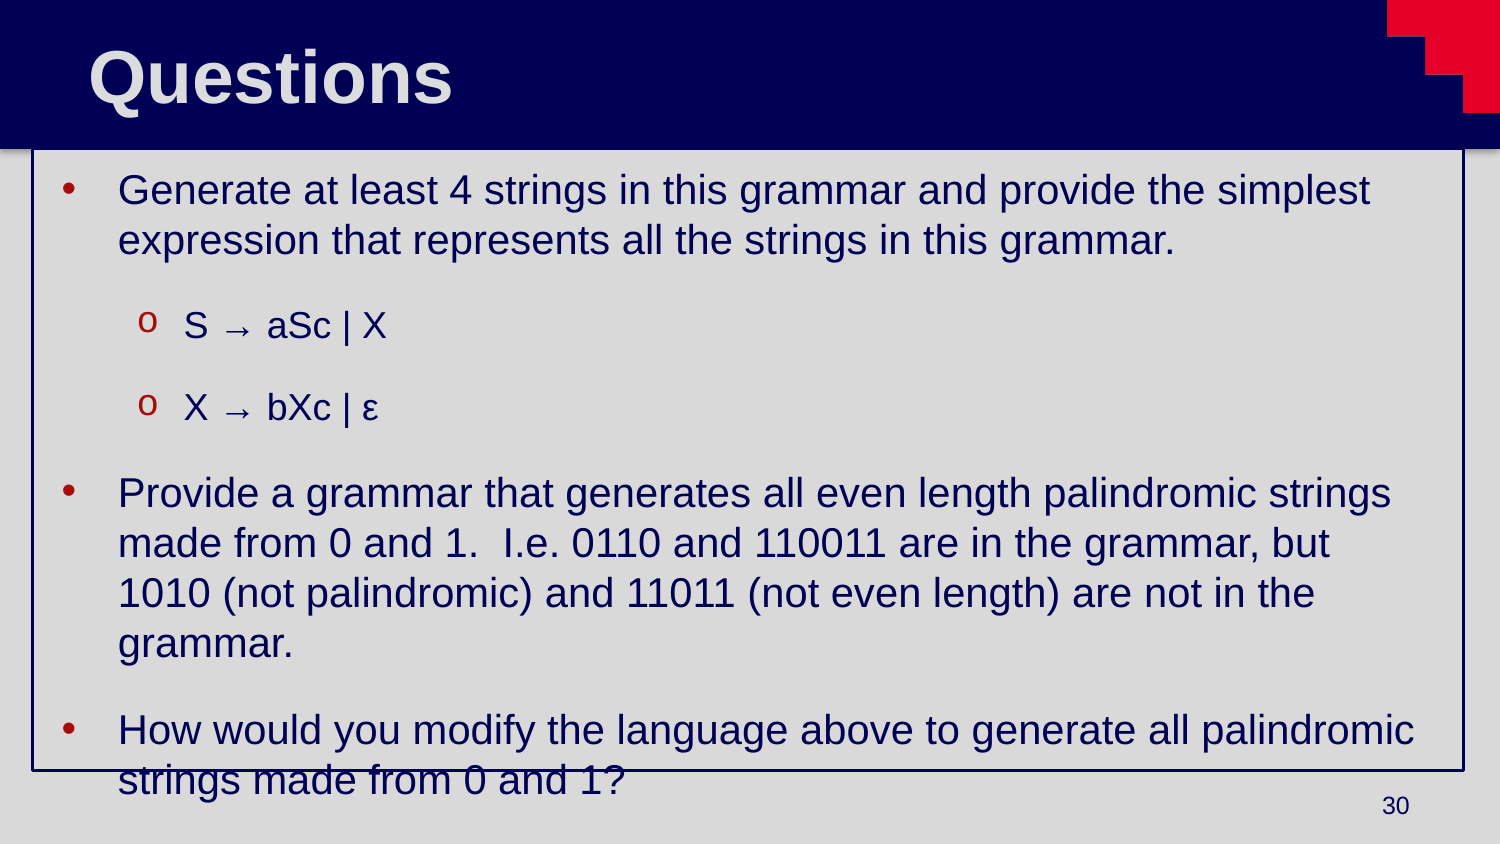

# Questions
Generate at least 4 strings in this grammar and provide the simplest expression that represents all the strings in this grammar.
S → aSc | X
X → bXc | ε
Provide a grammar that generates all even length palindromic strings made from 0 and 1.  I.e. 0110 and 110011 are in the grammar, but 1010 (not palindromic) and 11011 (not even length) are not in the grammar.
How would you modify the language above to generate all palindromic strings made from 0 and 1?

30